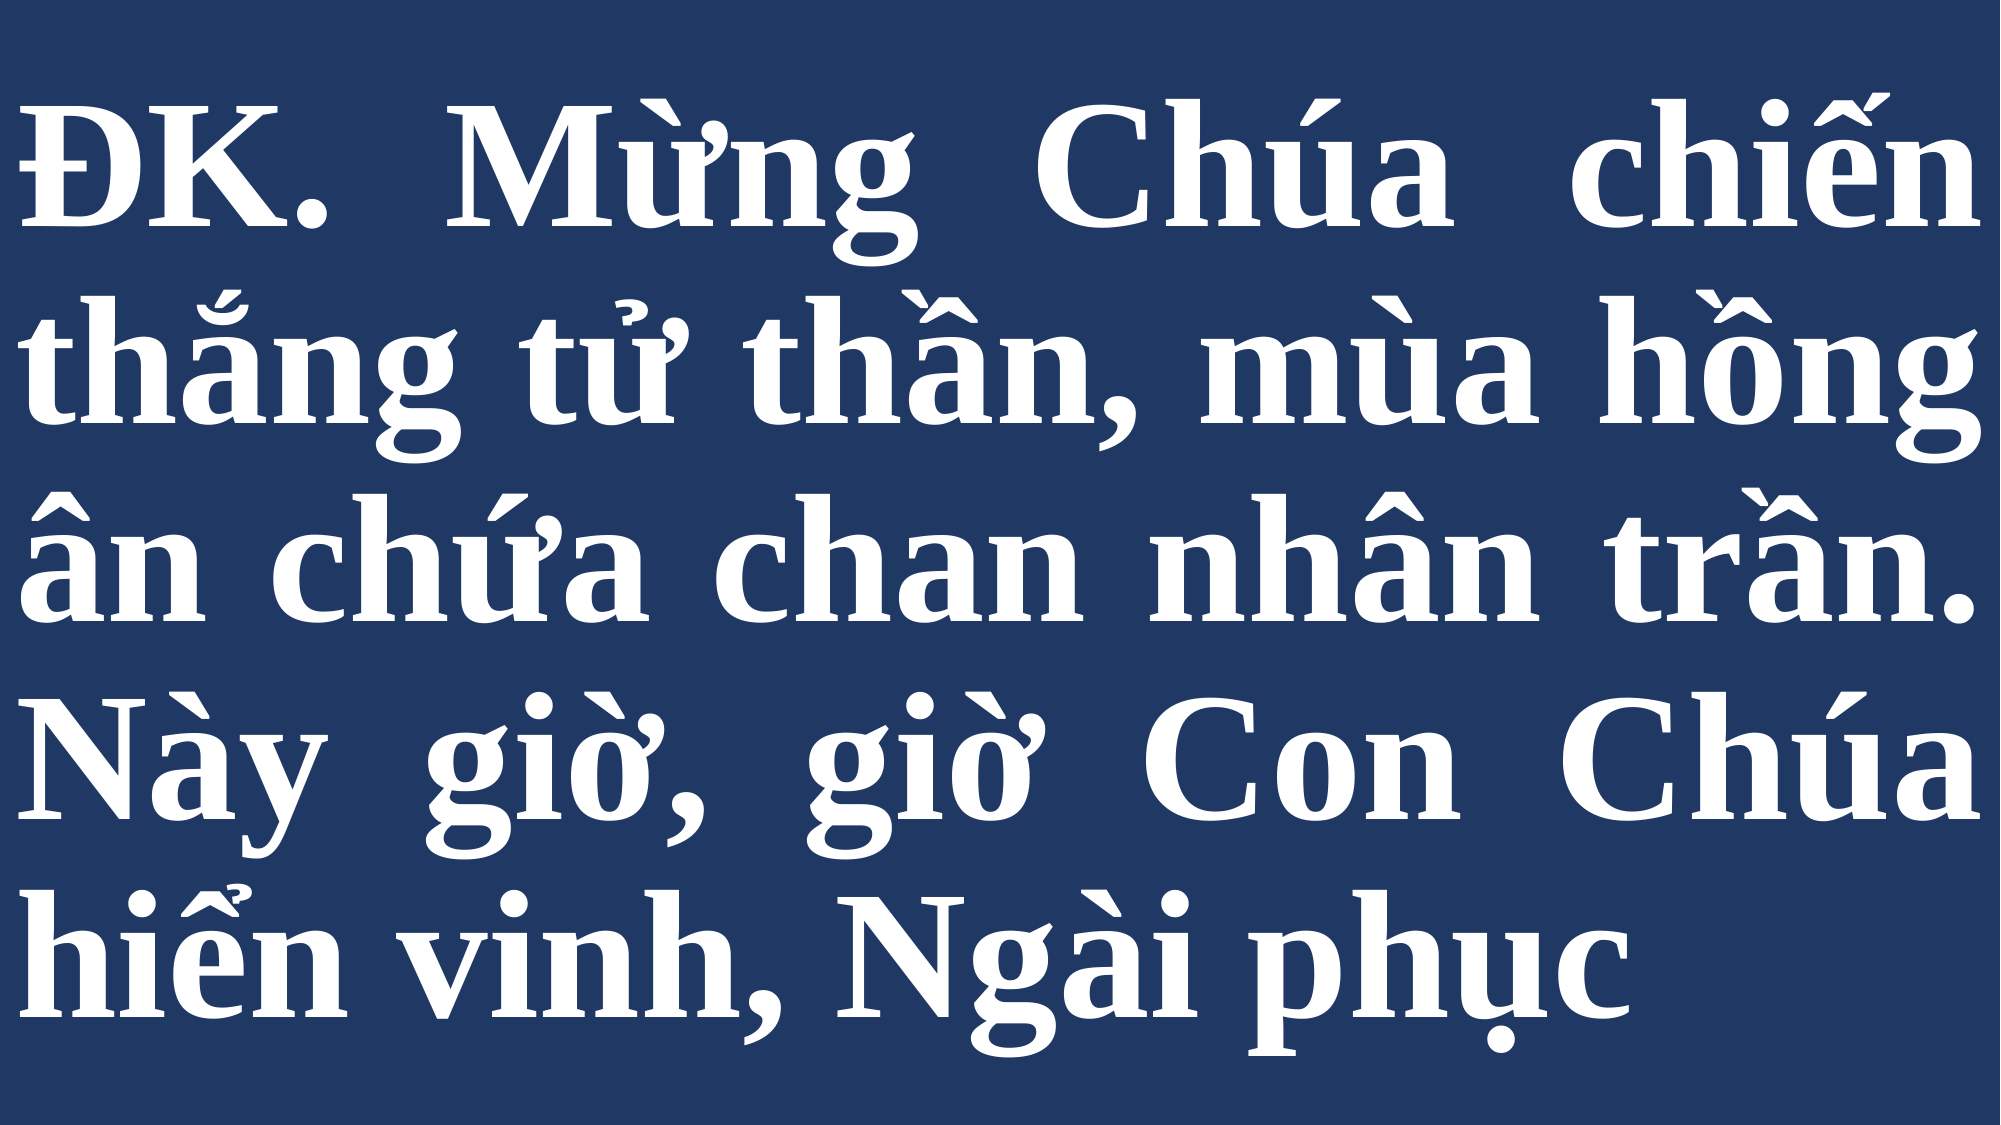

# ĐK. Mừng Chúa chiến thắng tử thần, mùa hồng ân chứa chan nhân trần. Này giờ, giờ Con Chúa hiển vinh, Ngài phục